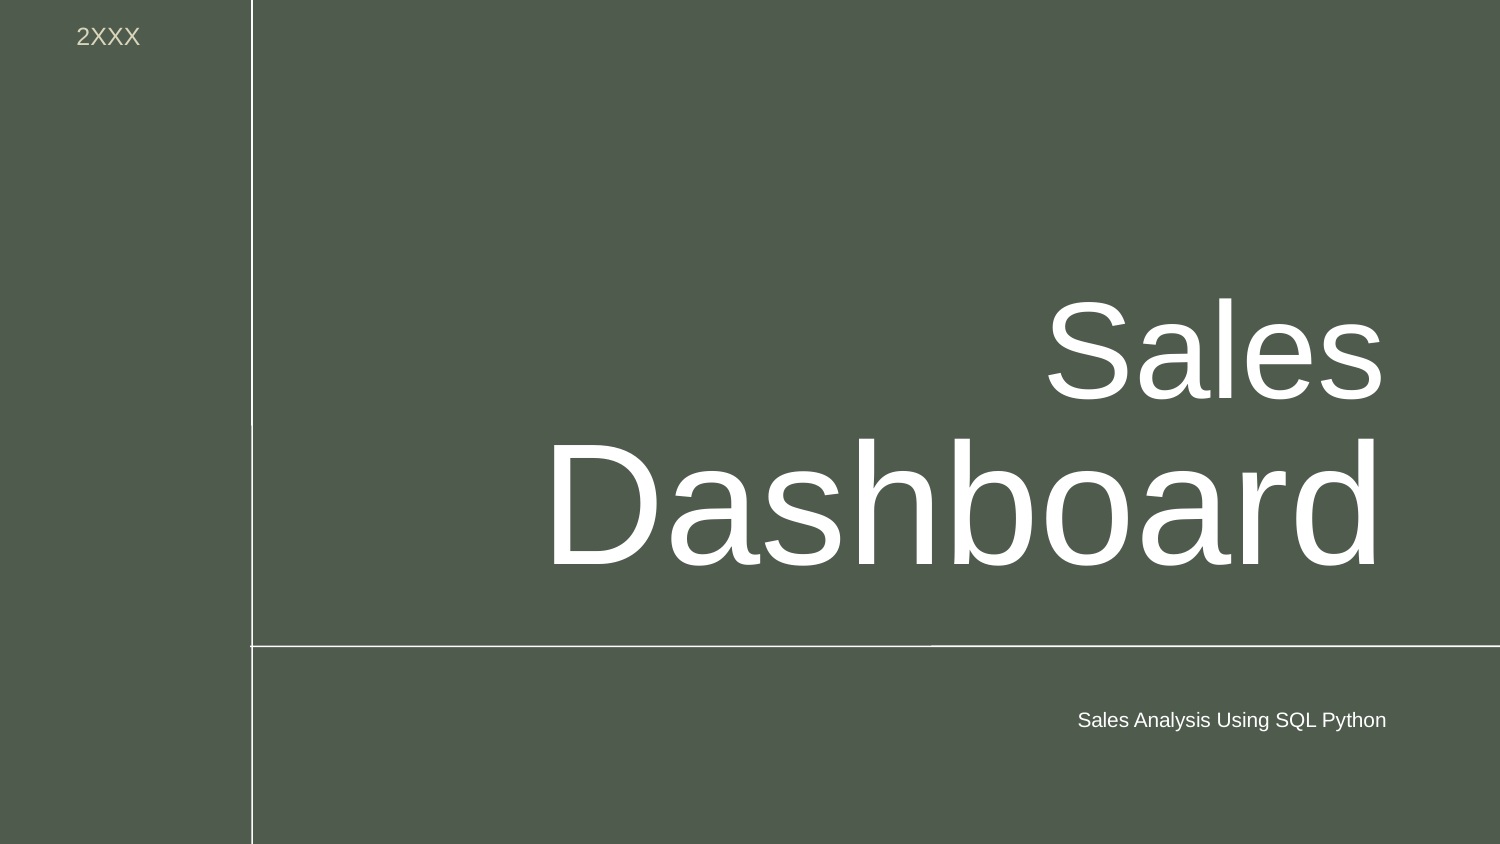

2XXX
# Sales Dashboard
Sales Analysis Using SQL Python